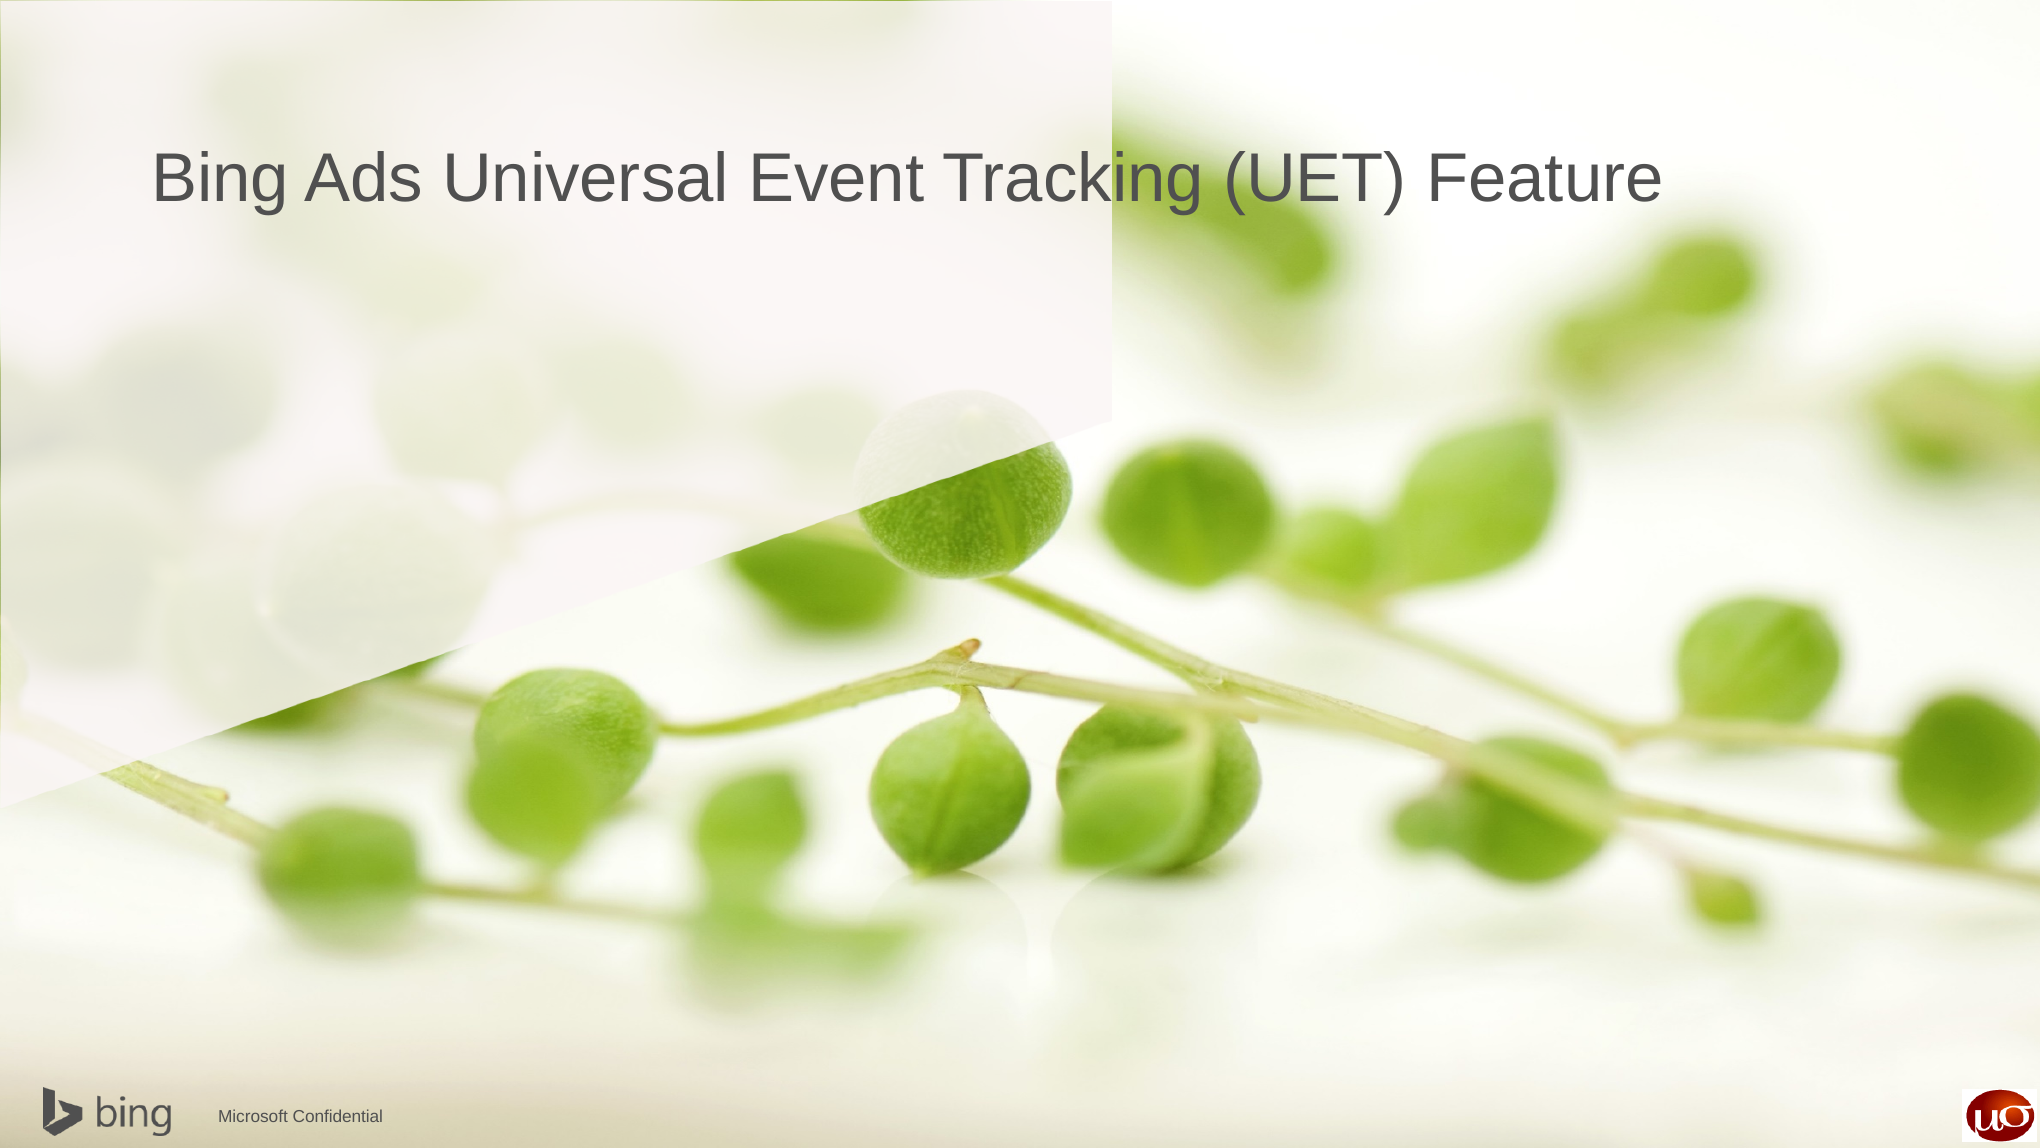

Bing Ads Universal Event Tracking (UET) Feature